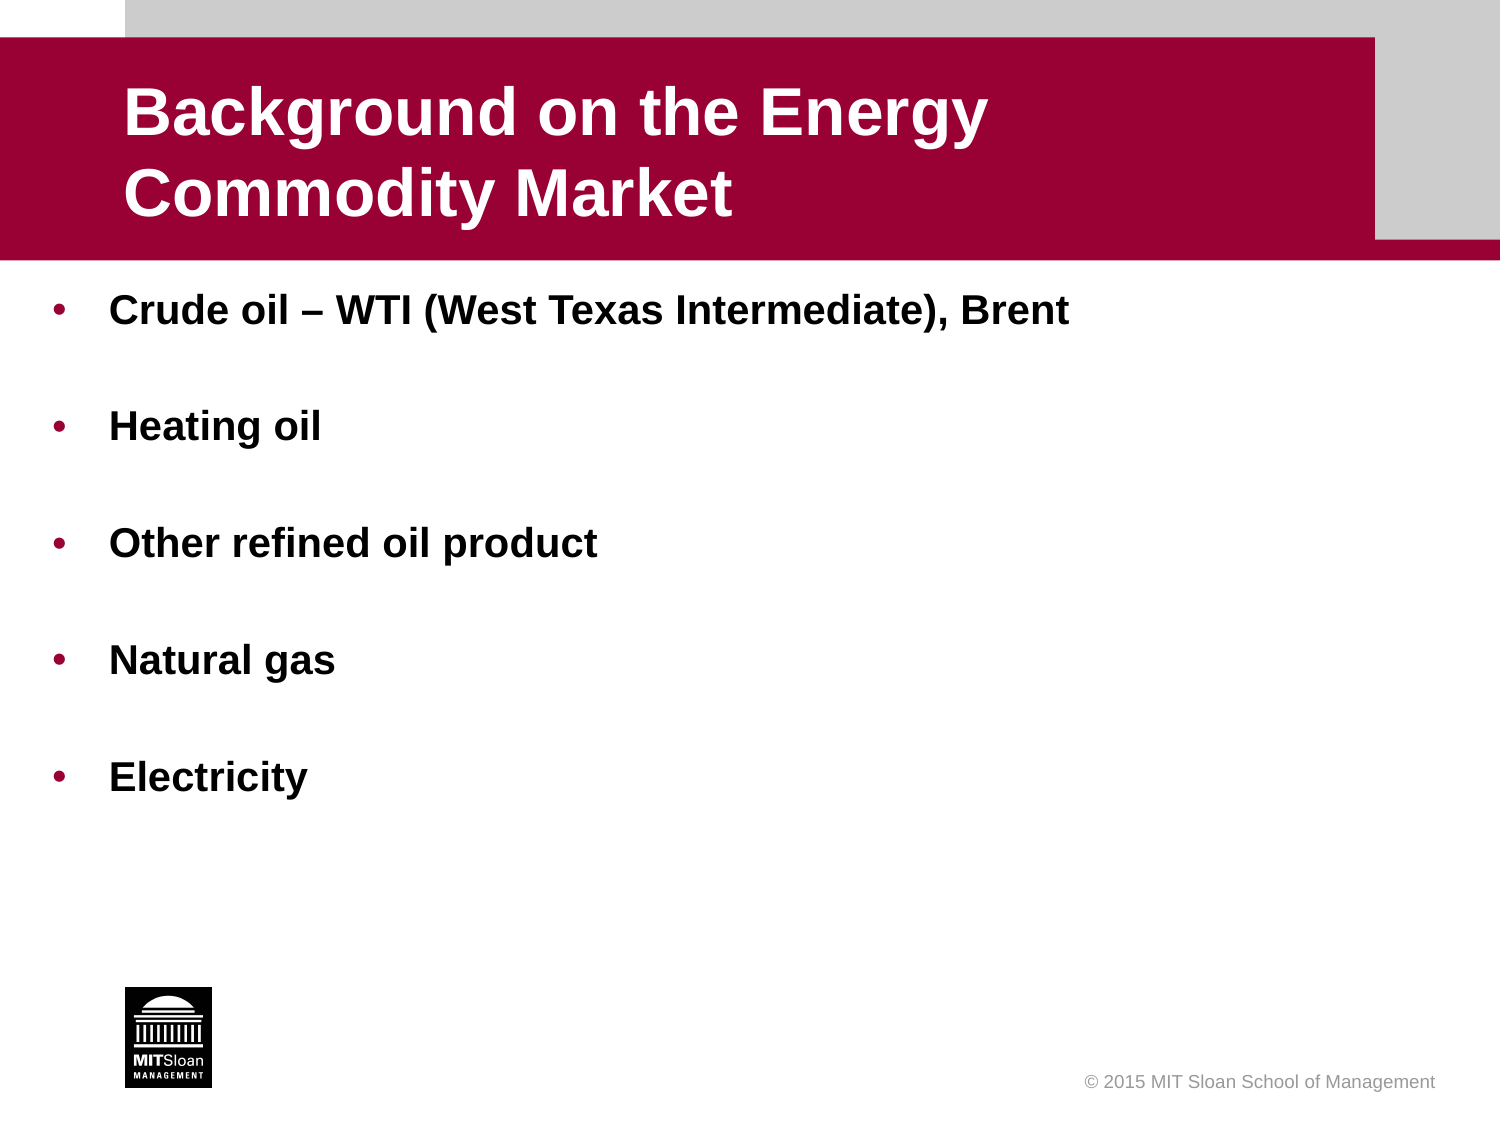

# Background on the Energy Commodity Market
Crude oil – WTI (West Texas Intermediate), Brent

Heating oil

Other refined oil product

Natural gas

Electricity

© 2015 MIT Sloan School of Management